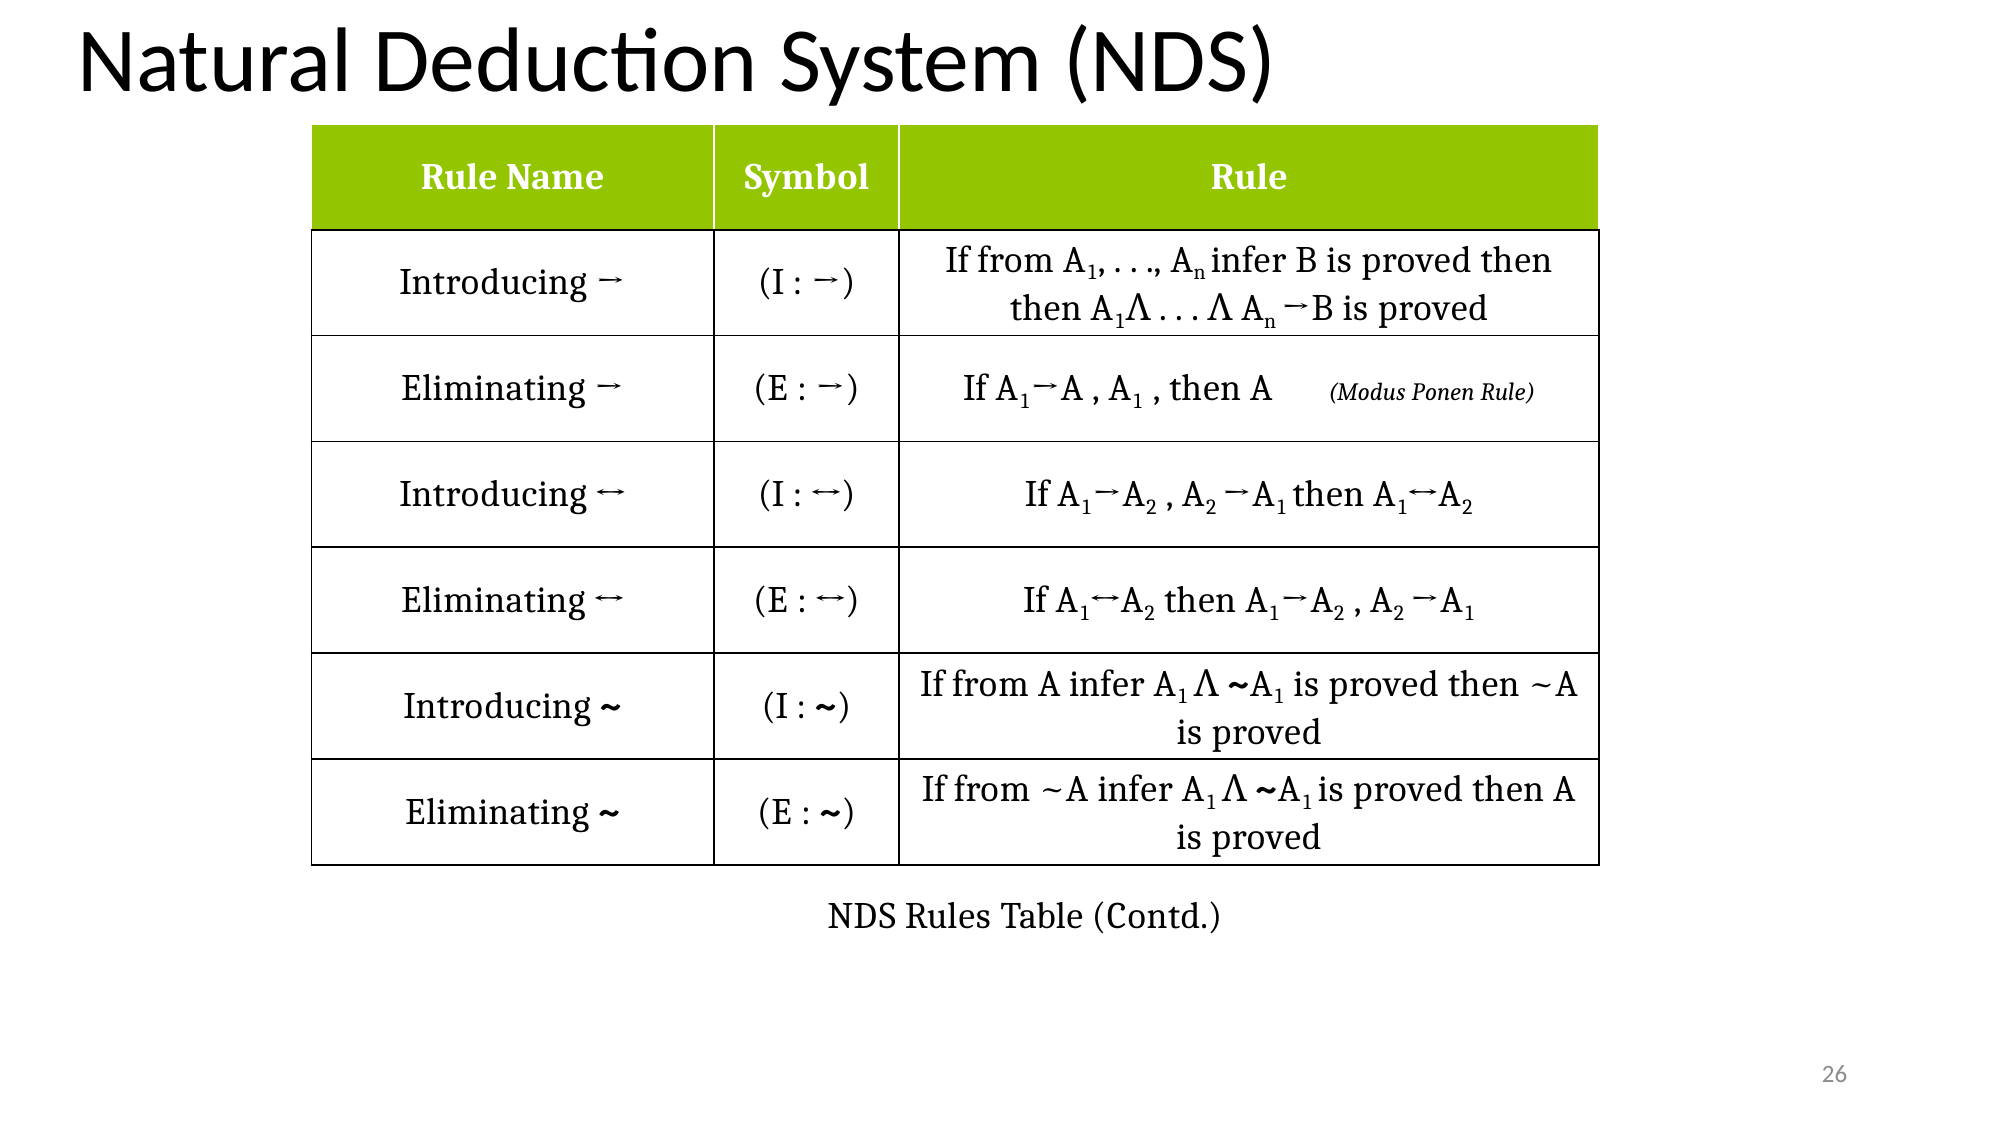

# Natural Deduction System (NDS)
| Rule Name | Symbol | Rule |
| --- | --- | --- |
| Introducing → | (I : →) | If from A1, . . ., An infer B is proved then then A1Ʌ . . . Ʌ An →B is proved |
| Eliminating → | (E : →) | If A1→A , A1 , then A (Modus Ponen Rule) |
| Introducing ↔ | (I : ↔) | If A1→A2 , A2 →A1 then A1↔A2 |
| Eliminating ↔ | (E : ↔) | If A1↔A2 then A1→A2 , A2 →A1 |
| Introducing ~ | (I : ~) | If from A infer A1 Ʌ ~A1 is proved then ~A is proved |
| Eliminating ~ | (E : ~) | If from ~A infer A1 Ʌ ~A1 is proved then A is proved |
NDS Rules Table (Contd.)
26